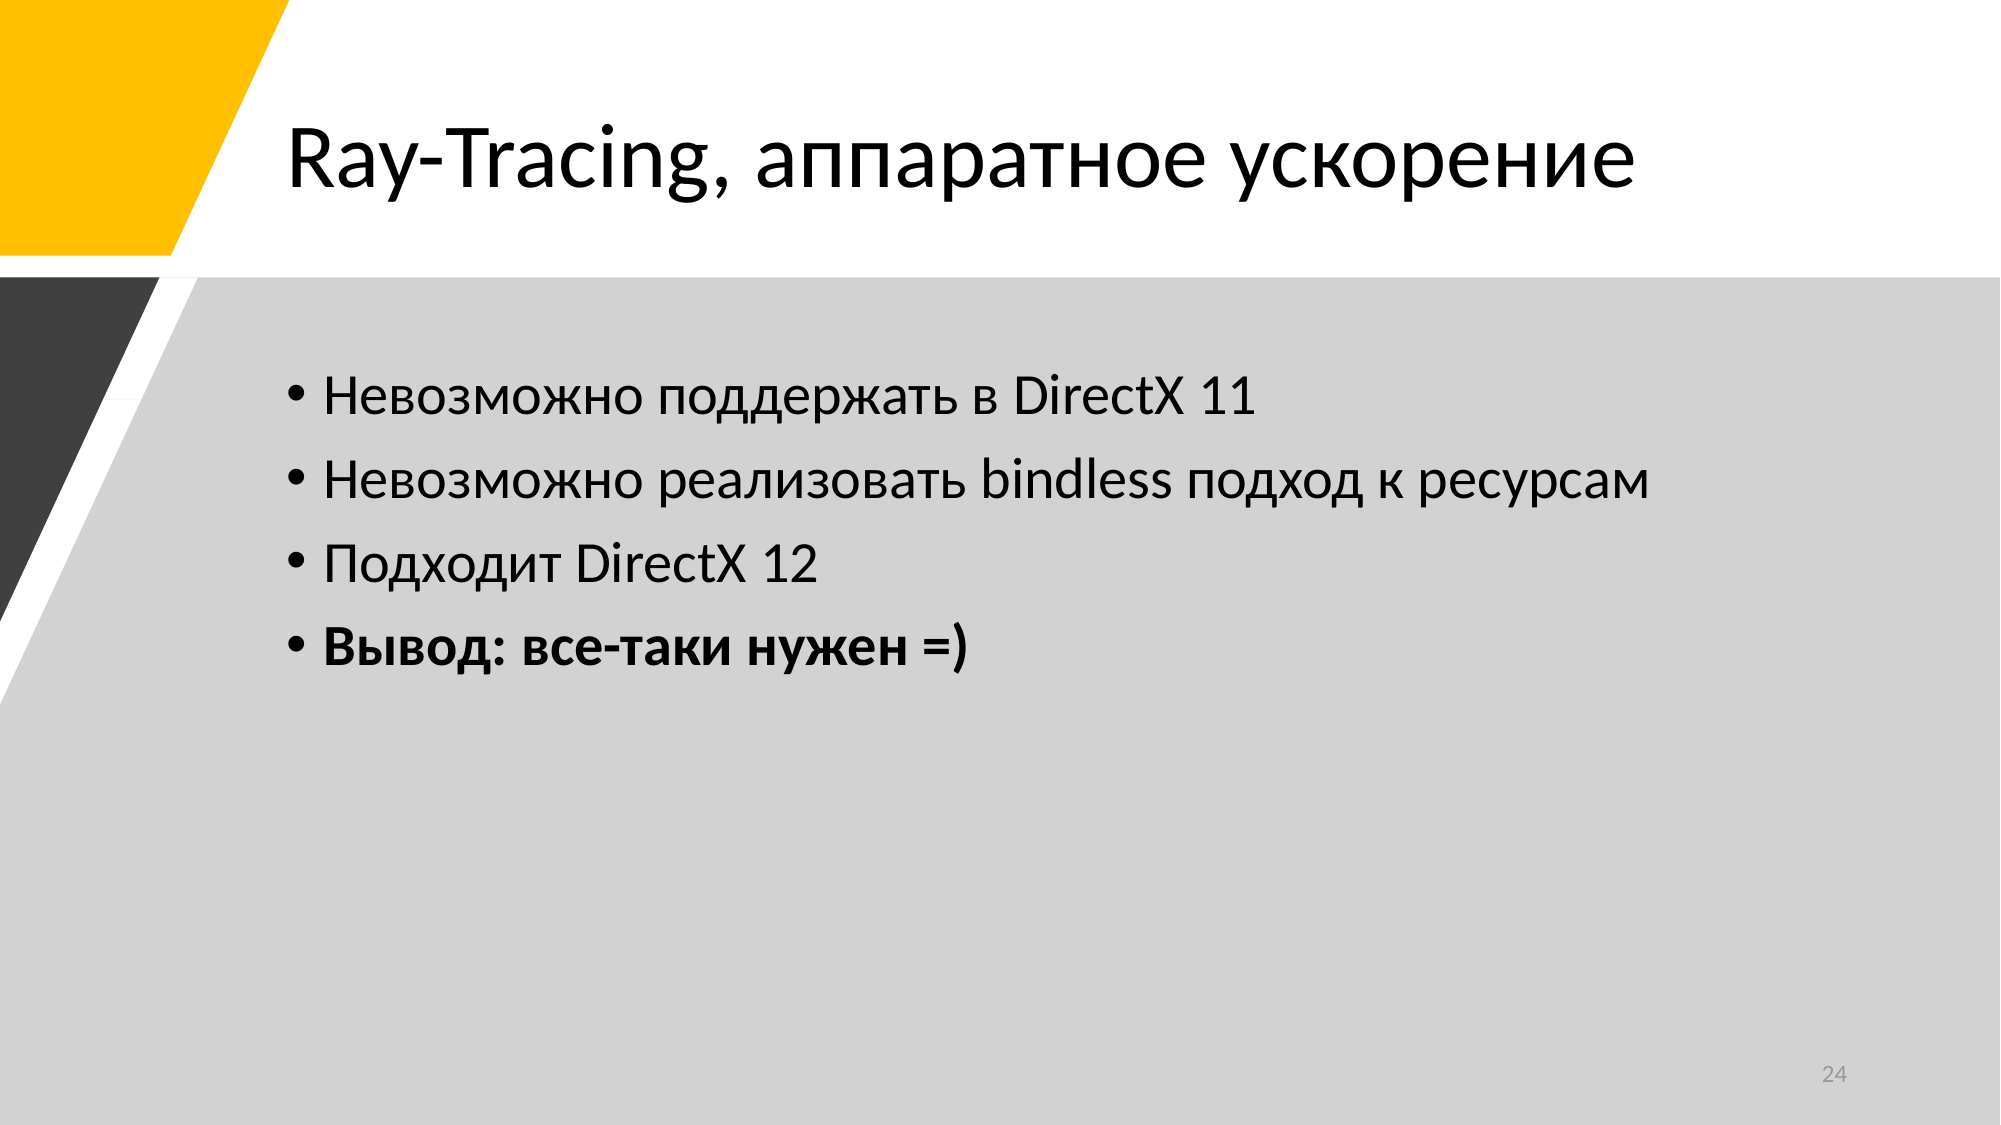

# Ray-Tracing, аппаратное ускорение

Невозможно поддержать в DirectX 11
Невозможно реализовать bindless подход к ресурсам
Подходит DirectX 12
Вывод: все-таки нужен =)
24